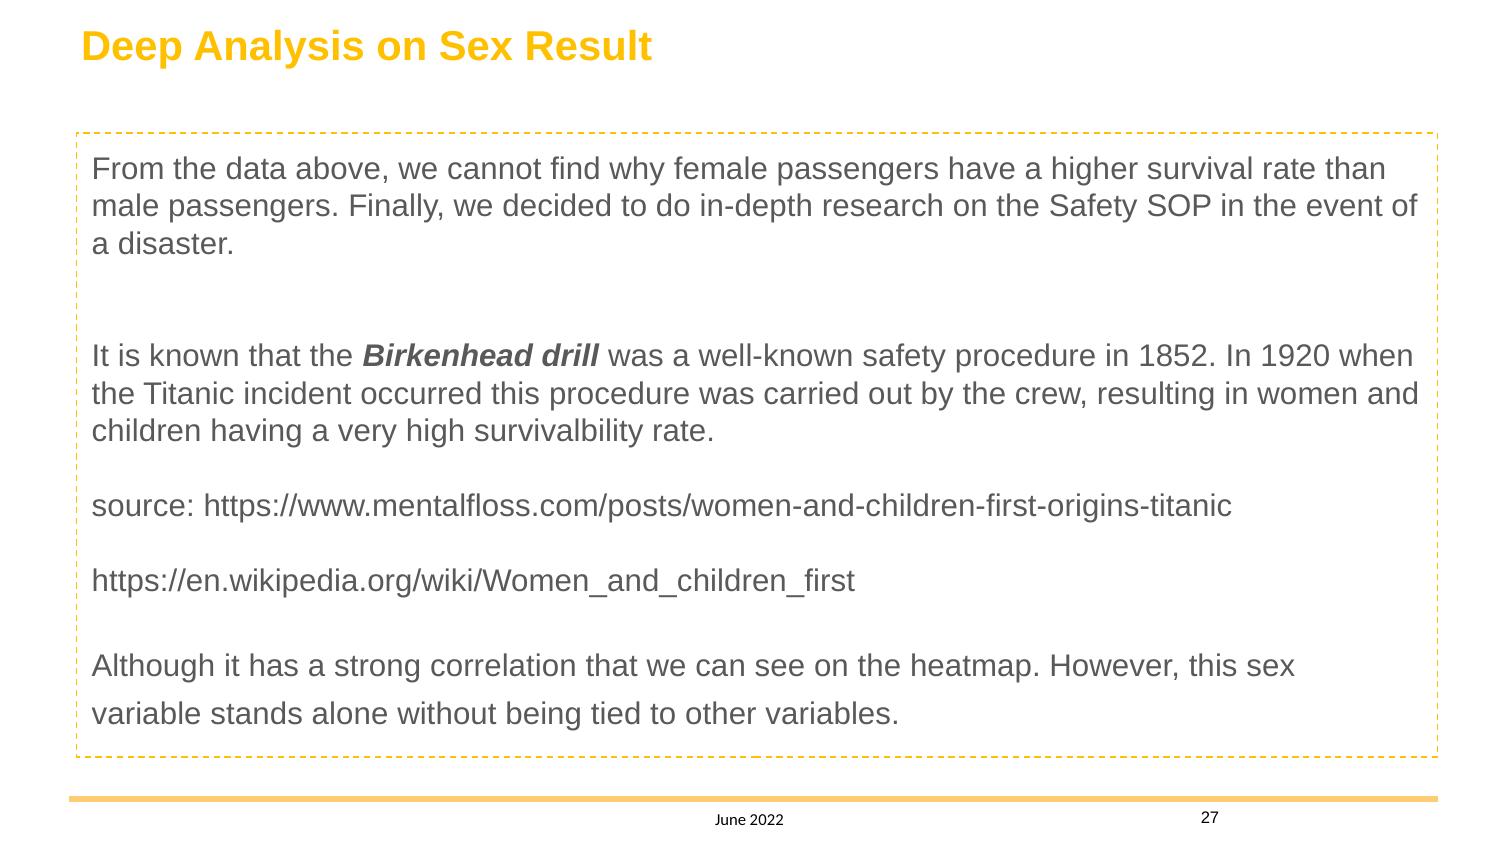

# Deep Analysis on Sex Result
From the data above, we cannot find why female passengers have a higher survival rate than male passengers. Finally, we decided to do in-depth research on the Safety SOP in the event of a disaster.

It is known that the Birkenhead drill was a well-known safety procedure in 1852. In 1920 when the Titanic incident occurred this procedure was carried out by the crew, resulting in women and children having a very high survivalbility rate.

source: https://www.mentalfloss.com/posts/women-and-children-first-origins-titanic

https://en.wikipedia.org/wiki/Women_and_children_first

Although it has a strong correlation that we can see on the heatmap. However, this sex variable stands alone without being tied to other variables.

27

June 2022